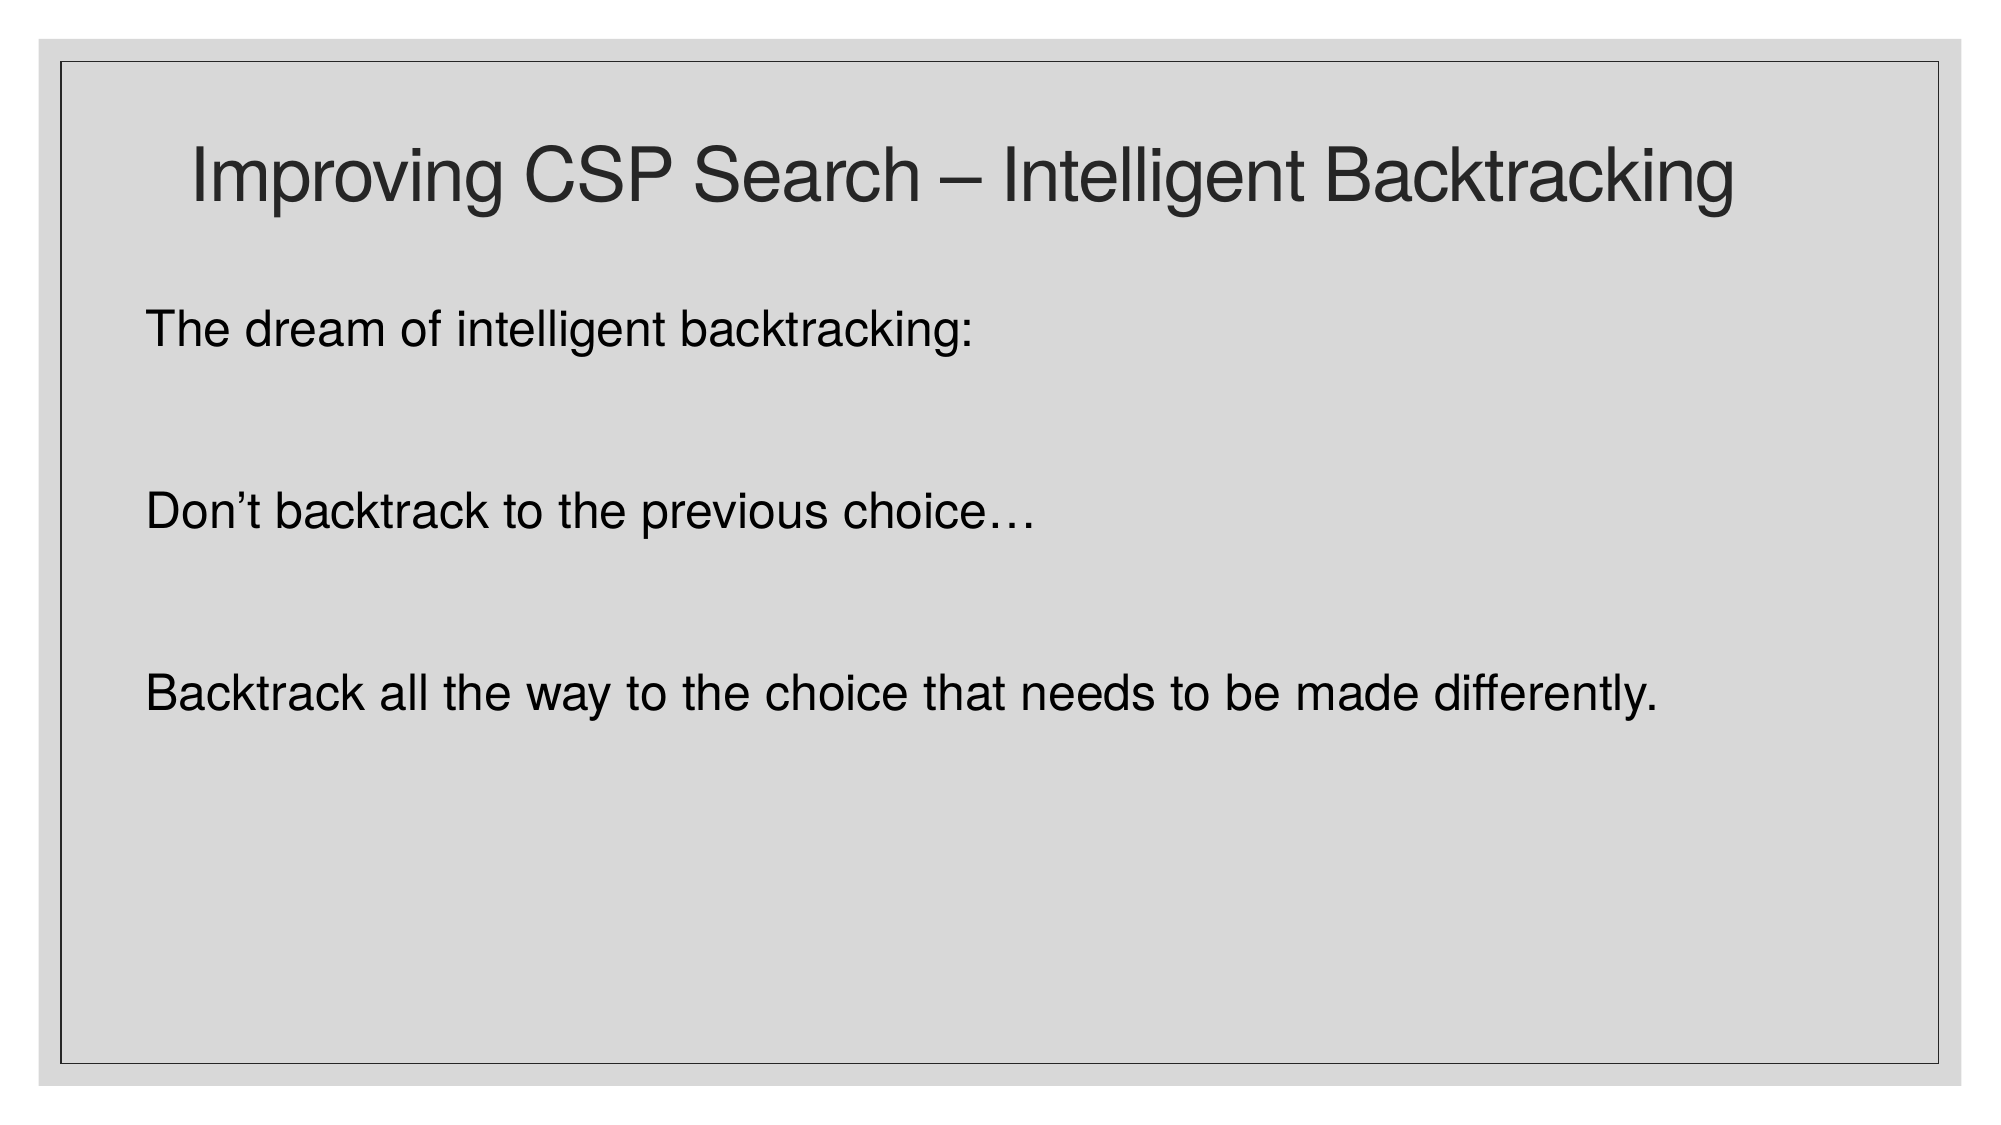

# Improving CSP Search – Intelligent Backtracking
The dream of intelligent backtracking:

Don’t backtrack to the previous choice…

Backtrack all the way to the choice that needs to be made differently.